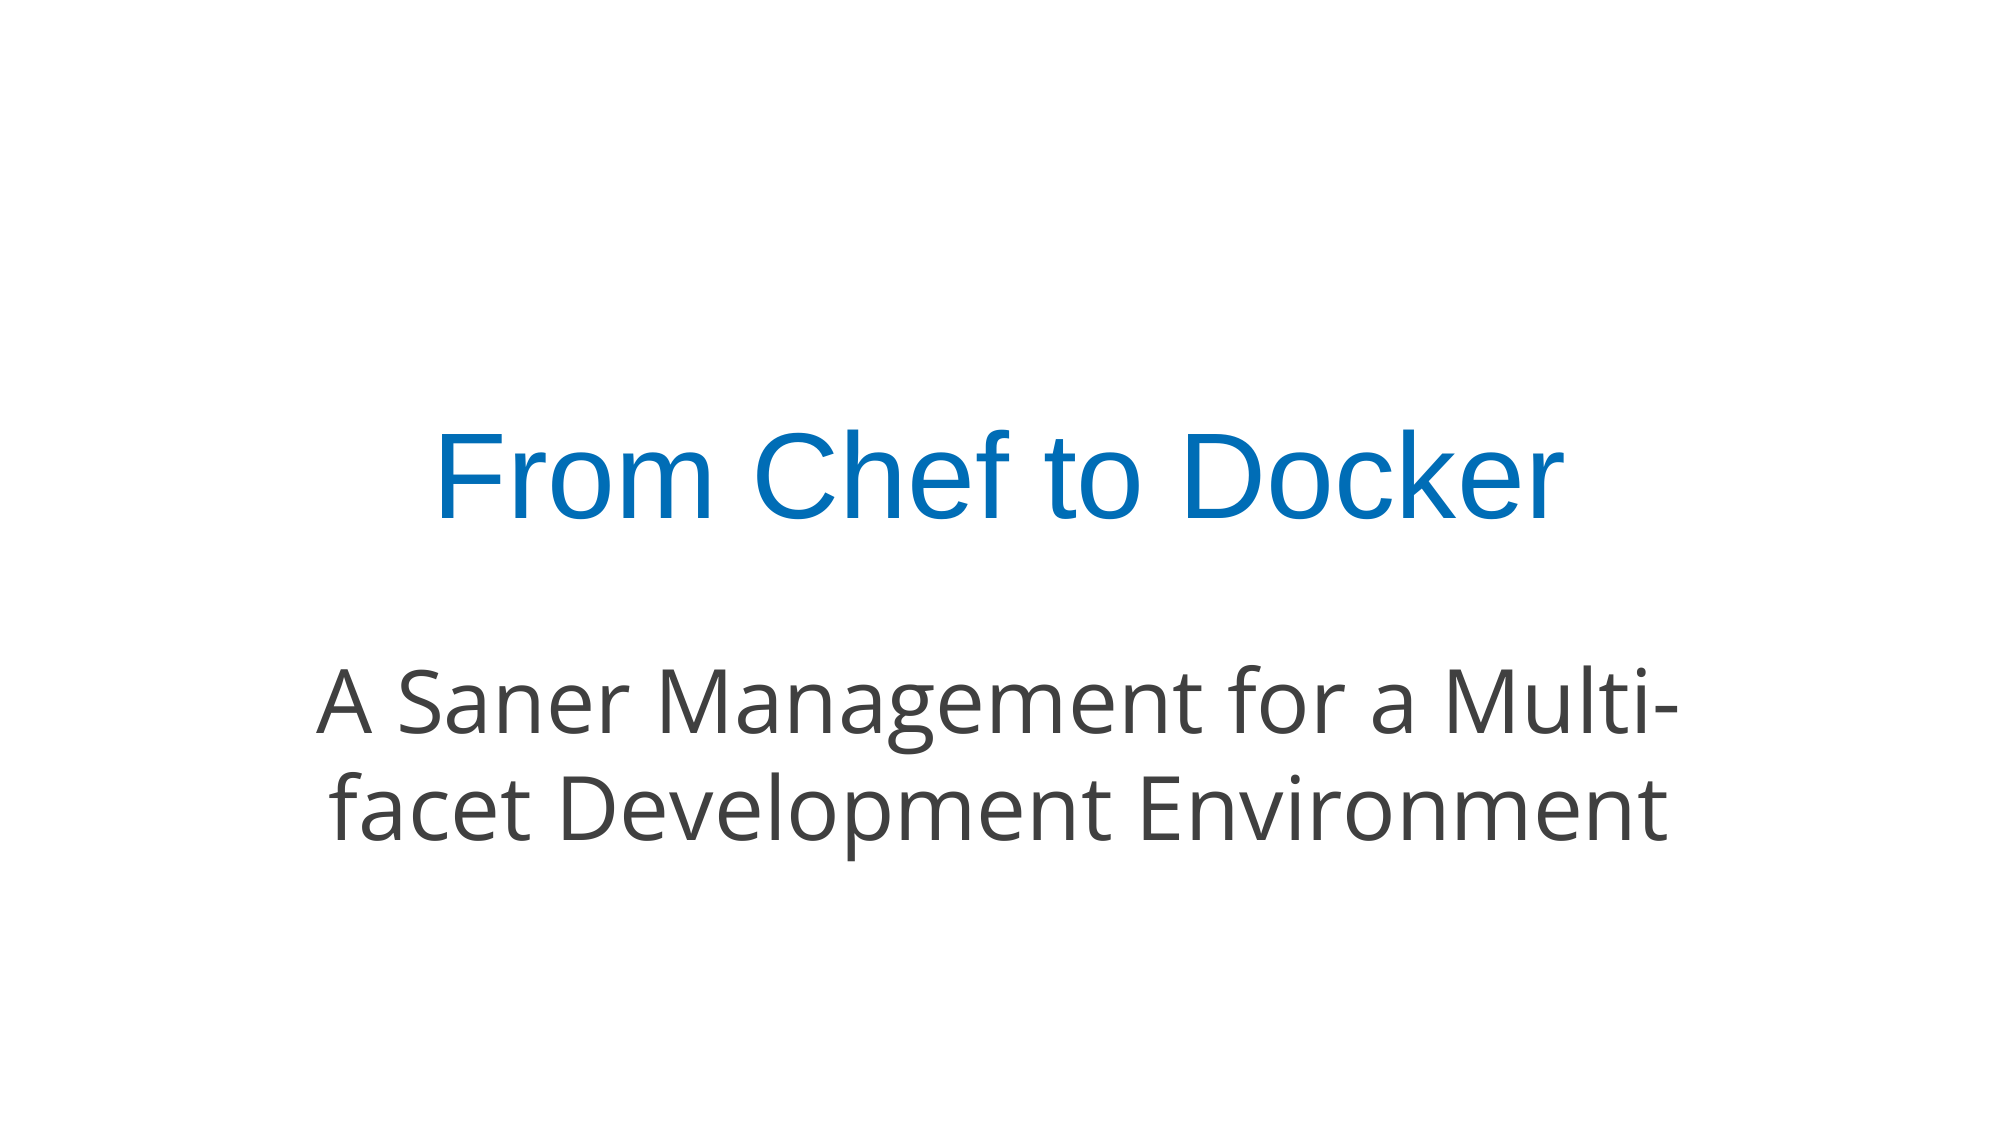

# From Chef to Docker
A Saner Management for a Multi-facet Development Environment